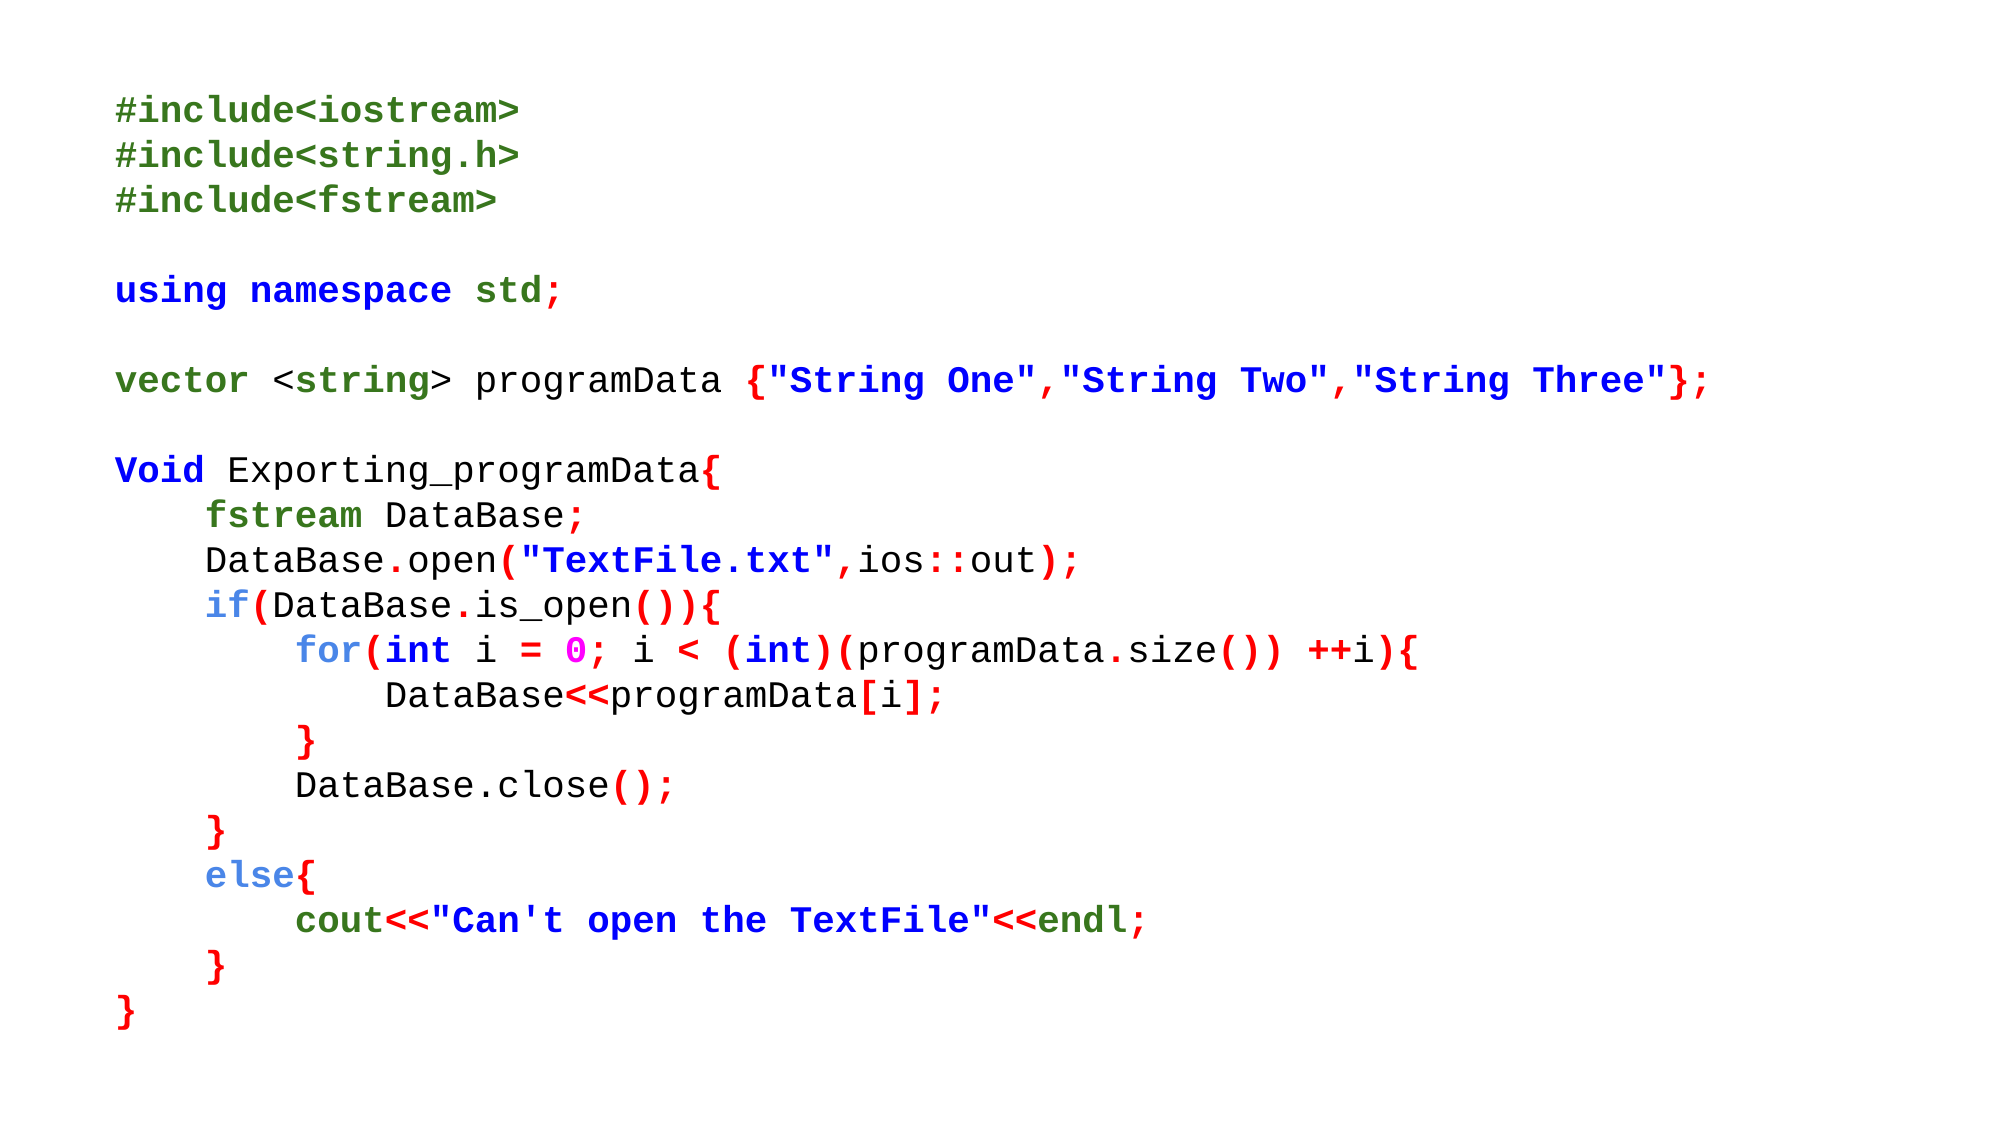

#include<iostream>
#include<string.h>
#include<fstream>
using namespace std;
vector <string> programData {"String One","String Two","String Three"};
Void Exporting_programData{
    fstream DataBase;
    DataBase.open("TextFile.txt",ios::out);
    if(DataBase.is_open()){
        for(int i = 0; i < (int)(programData.size()) ++i){
            DataBase<<programData[i];
        }
        DataBase.close();
    }
    else{
        cout<<"Can't open the TextFile"<<endl;
    }
}